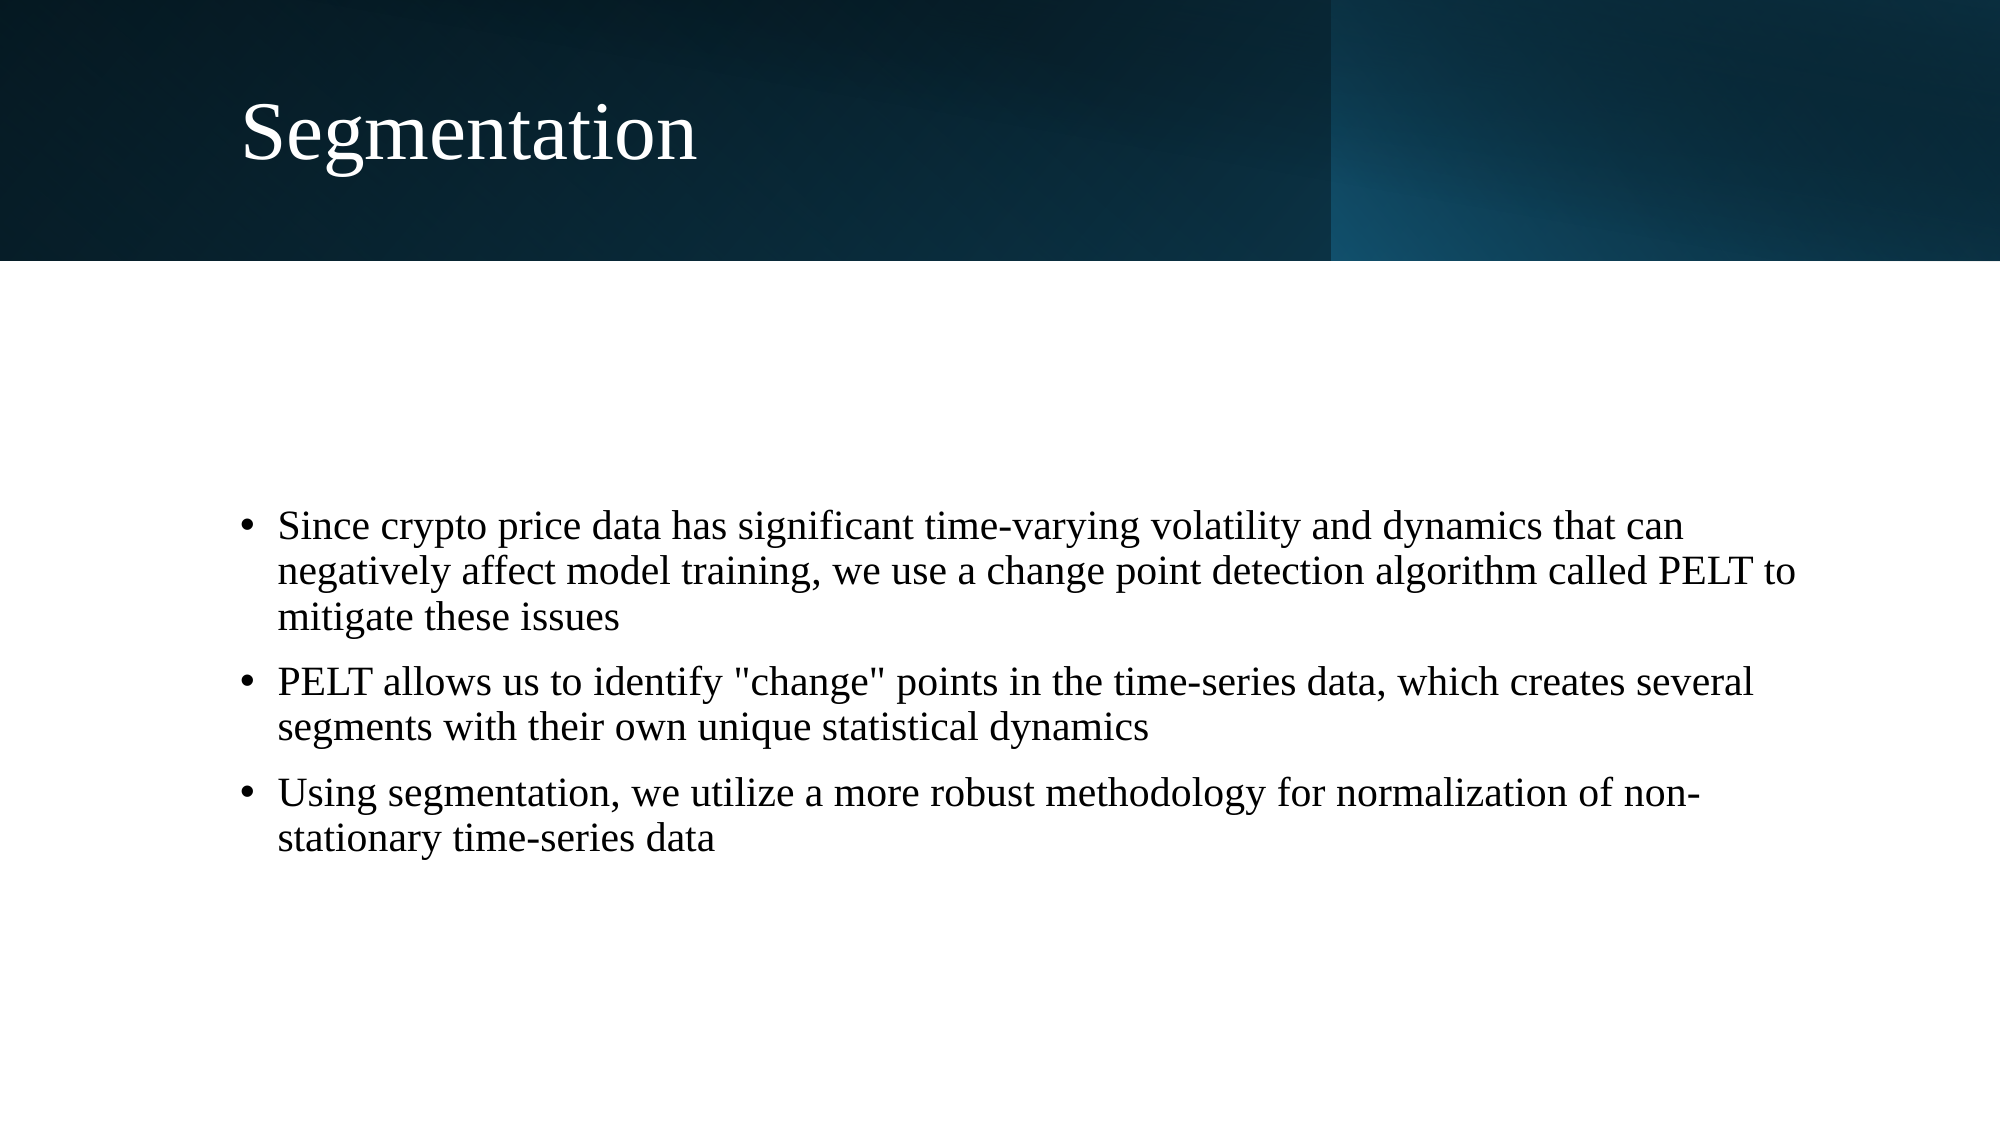

# Segmentation
Since crypto price data has significant time-varying volatility and dynamics that can negatively affect model training, we use a change point detection algorithm called PELT to mitigate these issues
PELT allows us to identify "change" points in the time-series data, which creates several segments with their own unique statistical dynamics
Using segmentation, we utilize a more robust methodology for normalization of non-stationary time-series data